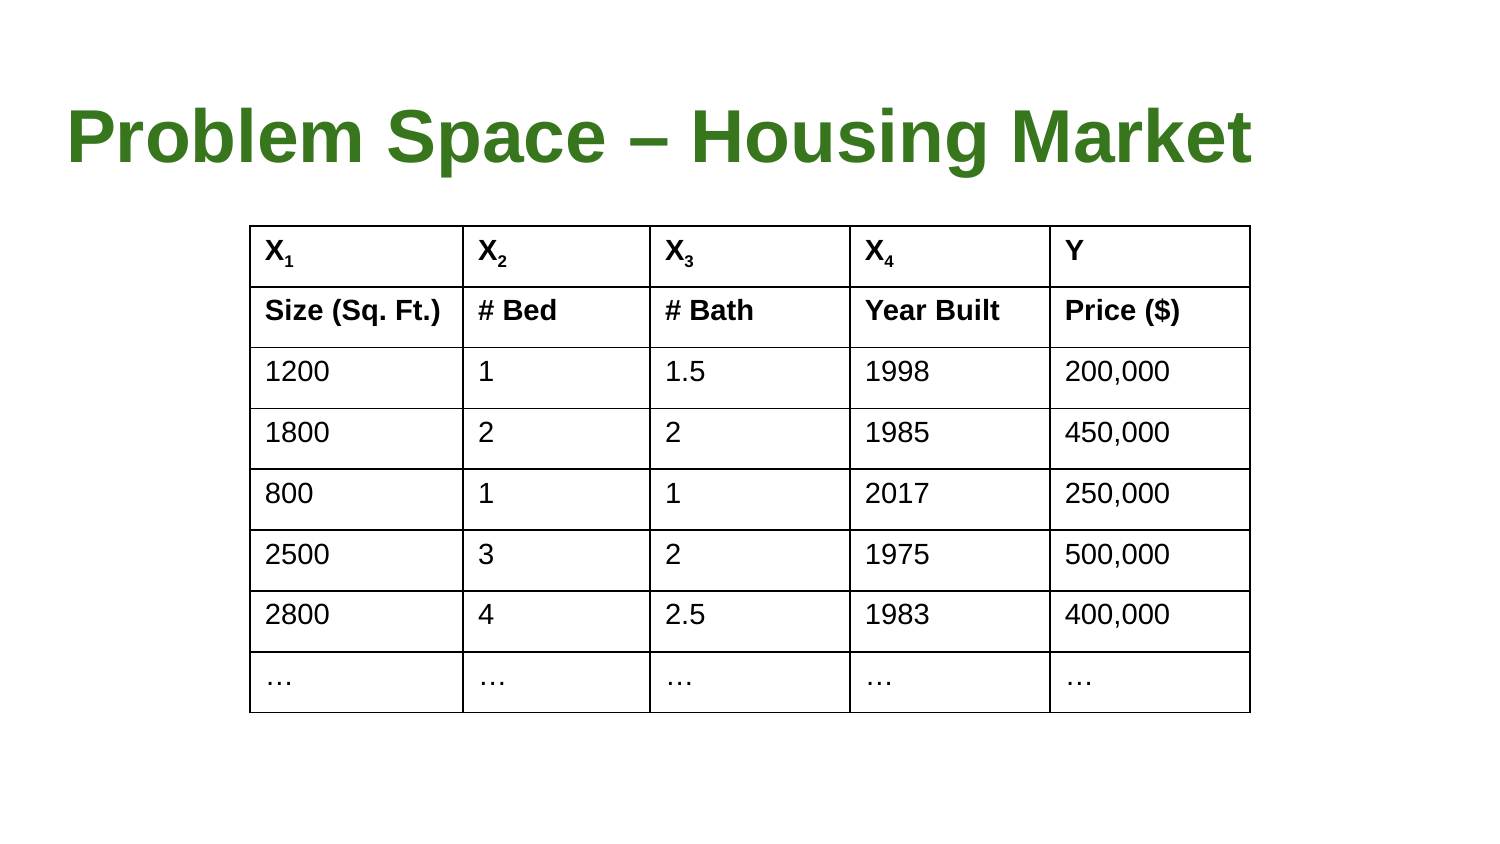

# Problem Space – Housing Market

| X1 | X2 | X3 | X4 | Y |
| --- | --- | --- | --- | --- |
| Size (Sq. Ft.) | # Bed | # Bath | Year Built | Price ($) |
| 1200 | 1 | 1.5 | 1998 | 200,000 |
| 1800 | 2 | 2 | 1985 | 450,000 |
| 800 | 1 | 1 | 2017 | 250,000 |
| 2500 | 3 | 2 | 1975 | 500,000 |
| 2800 | 4 | 2.5 | 1983 | 400,000 |
| … | … | … | … | … |